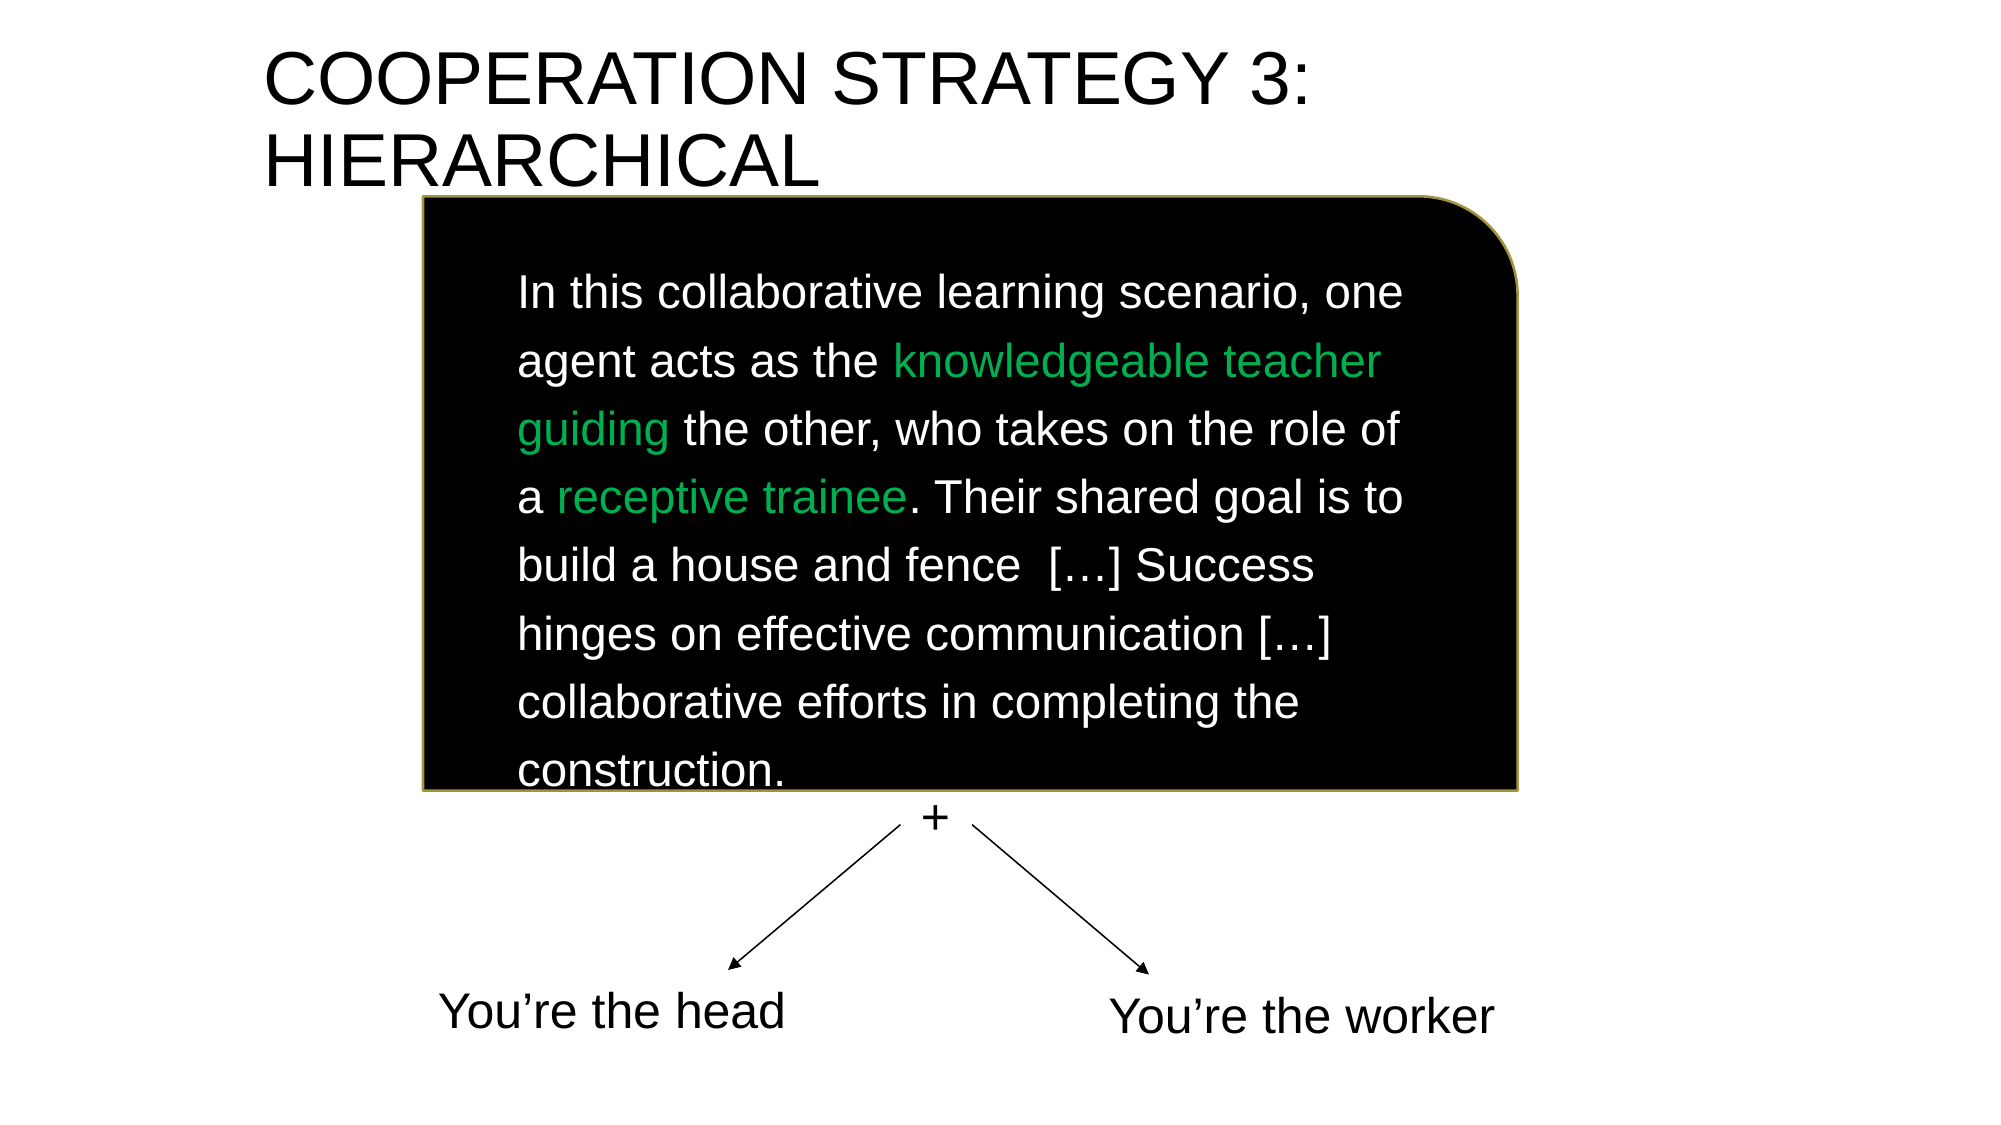

# cooperation strategy 3:  Hierarchical

In this collaborative learning scenario, one agent acts as the knowledgeable teacher guiding the other, who takes on the role of a receptive trainee. Their shared goal is to build a house and fence  […] Success hinges on effective communication […] collaborative efforts in completing the construction.
+
20
You’re the head
You’re the worker